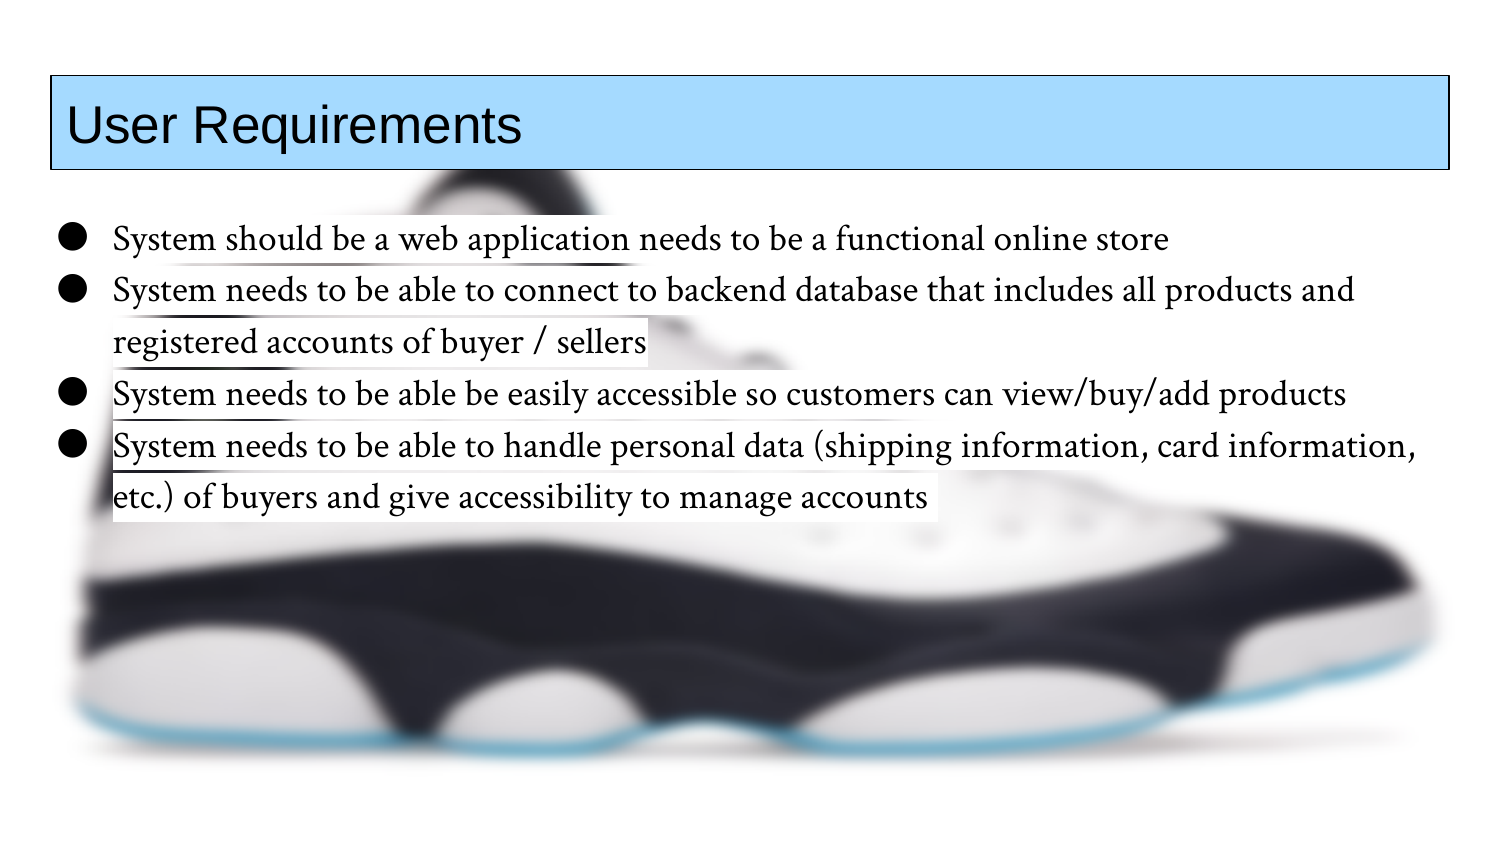

# User Requirements
System should be a web application needs to be a functional online store
System needs to be able to connect to backend database that includes all products and registered accounts of buyer / sellers
System needs to be able be easily accessible so customers can view/buy/add products
System needs to be able to handle personal data (shipping information, card information, etc.) of buyers and give accessibility to manage accounts